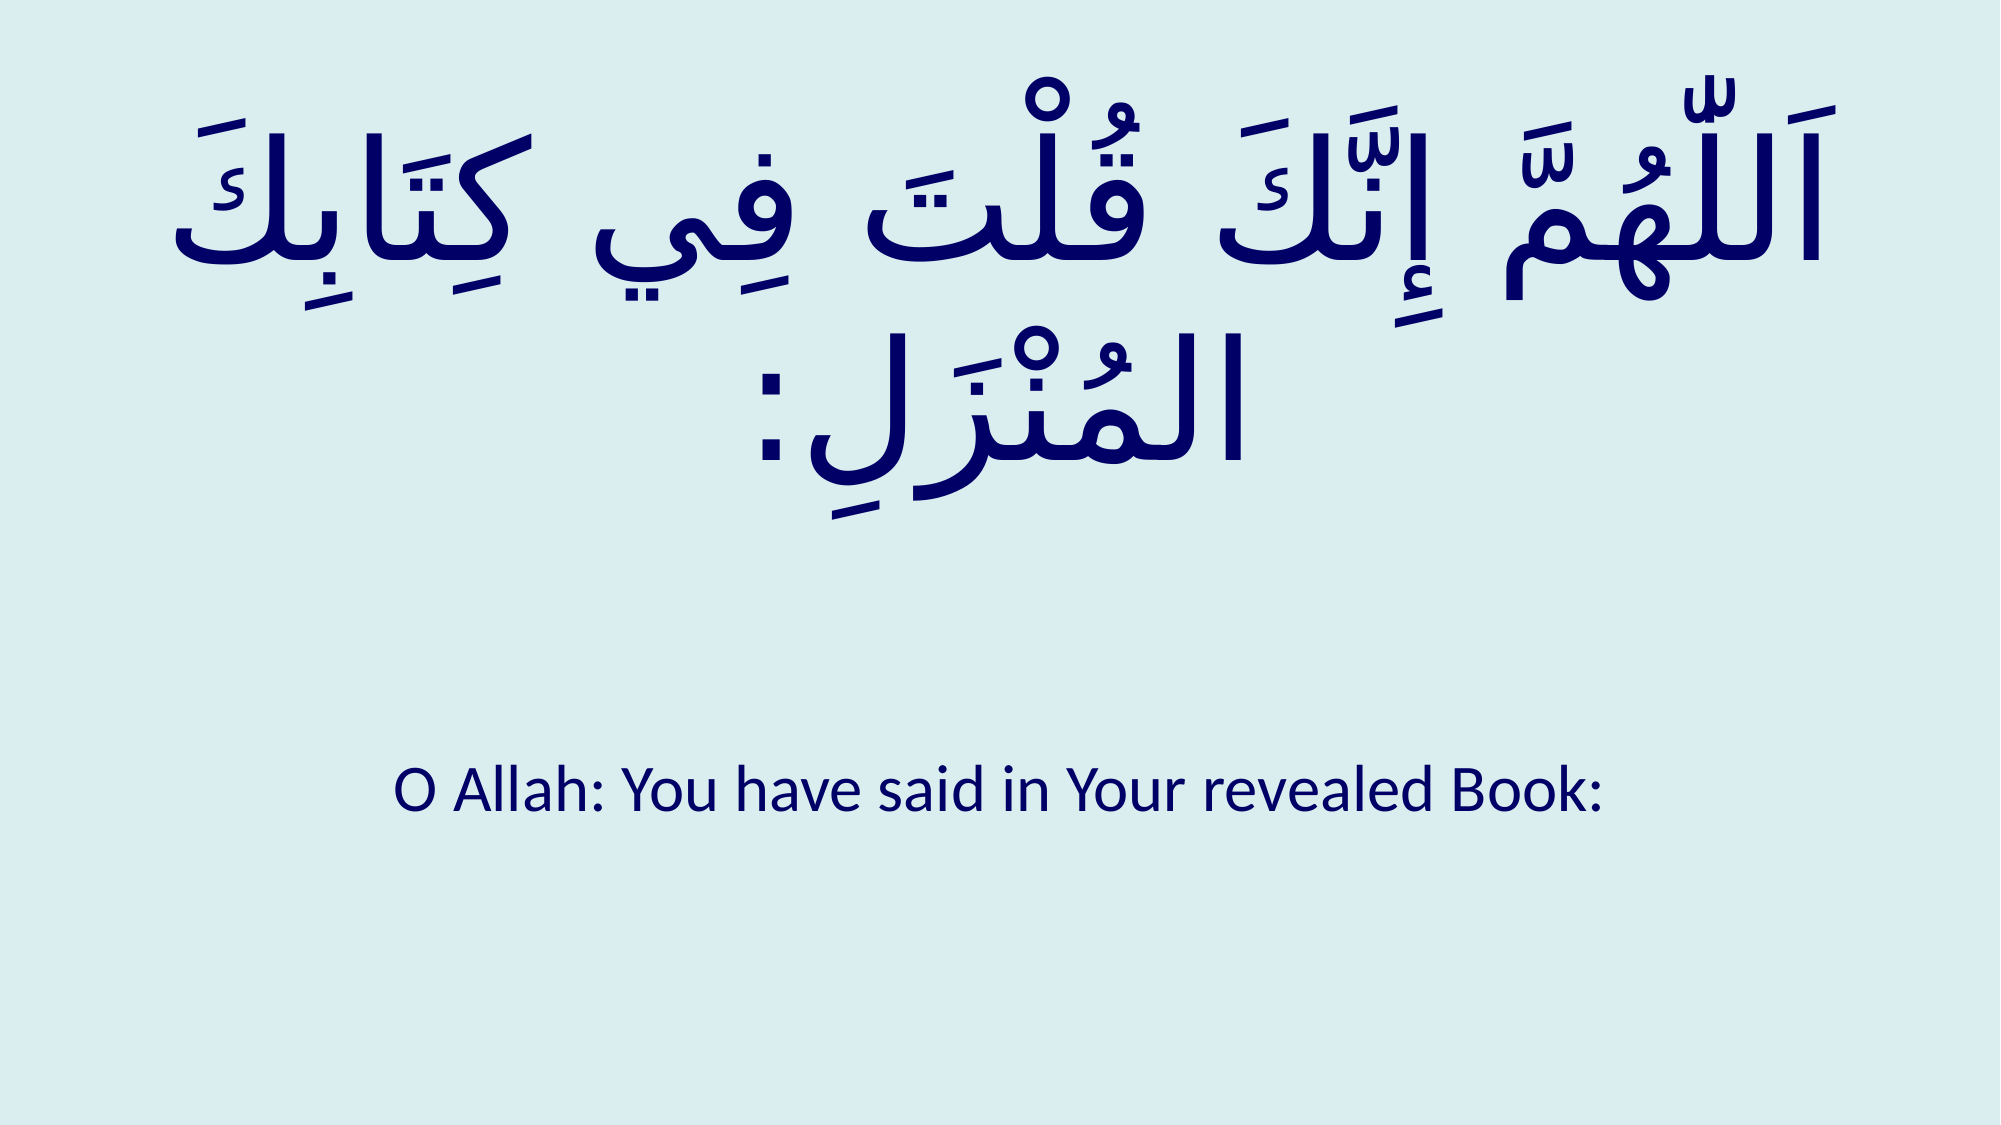

# اَللّٰهُمَّ إِنَّكَ قُلْتَ فِي كِتَابِكَ المُنْزَلِ:
O Allah: You have said in Your revealed Book: